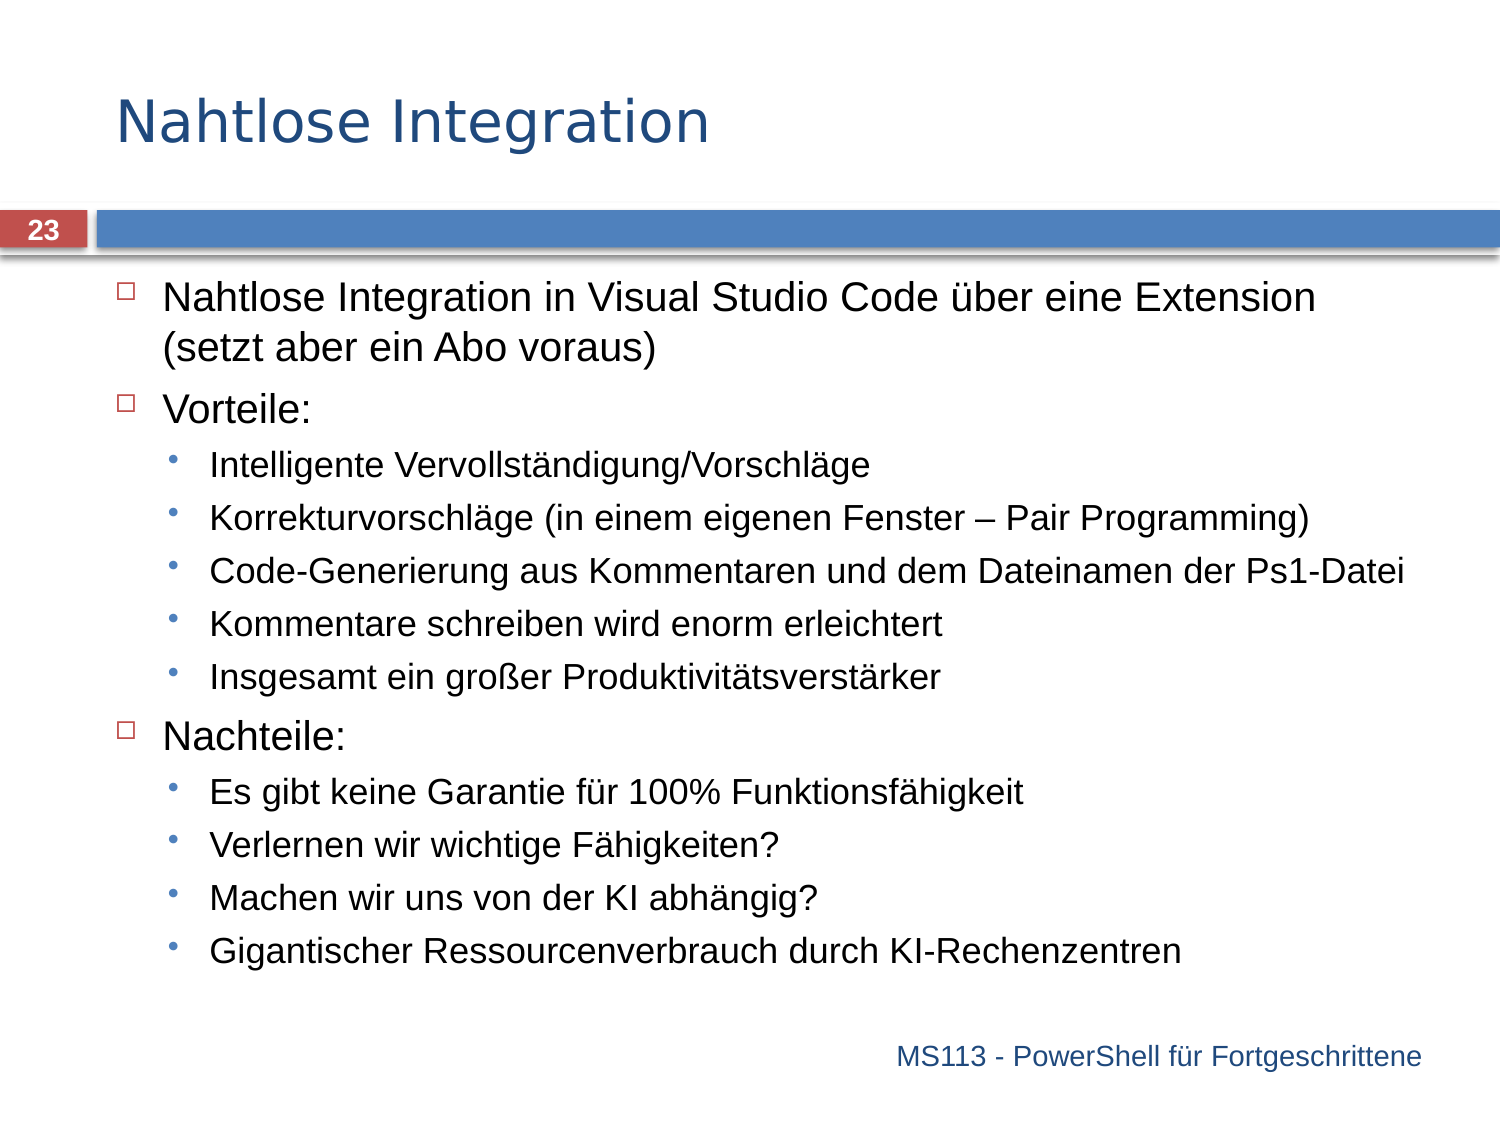

# Nahtlose Integration
23
Nahtlose Integration in Visual Studio Code über eine Extension (setzt aber ein Abo voraus)
Vorteile:
Intelligente Vervollständigung/Vorschläge
Korrekturvorschläge (in einem eigenen Fenster – Pair Programming)
Code-Generierung aus Kommentaren und dem Dateinamen der Ps1-Datei
Kommentare schreiben wird enorm erleichtert
Insgesamt ein großer Produktivitätsverstärker
Nachteile:
Es gibt keine Garantie für 100% Funktionsfähigkeit
Verlernen wir wichtige Fähigkeiten?
Machen wir uns von der KI abhängig?
Gigantischer Ressourcenverbrauch durch KI-Rechenzentren

MS113 - PowerShell für Fortgeschrittene